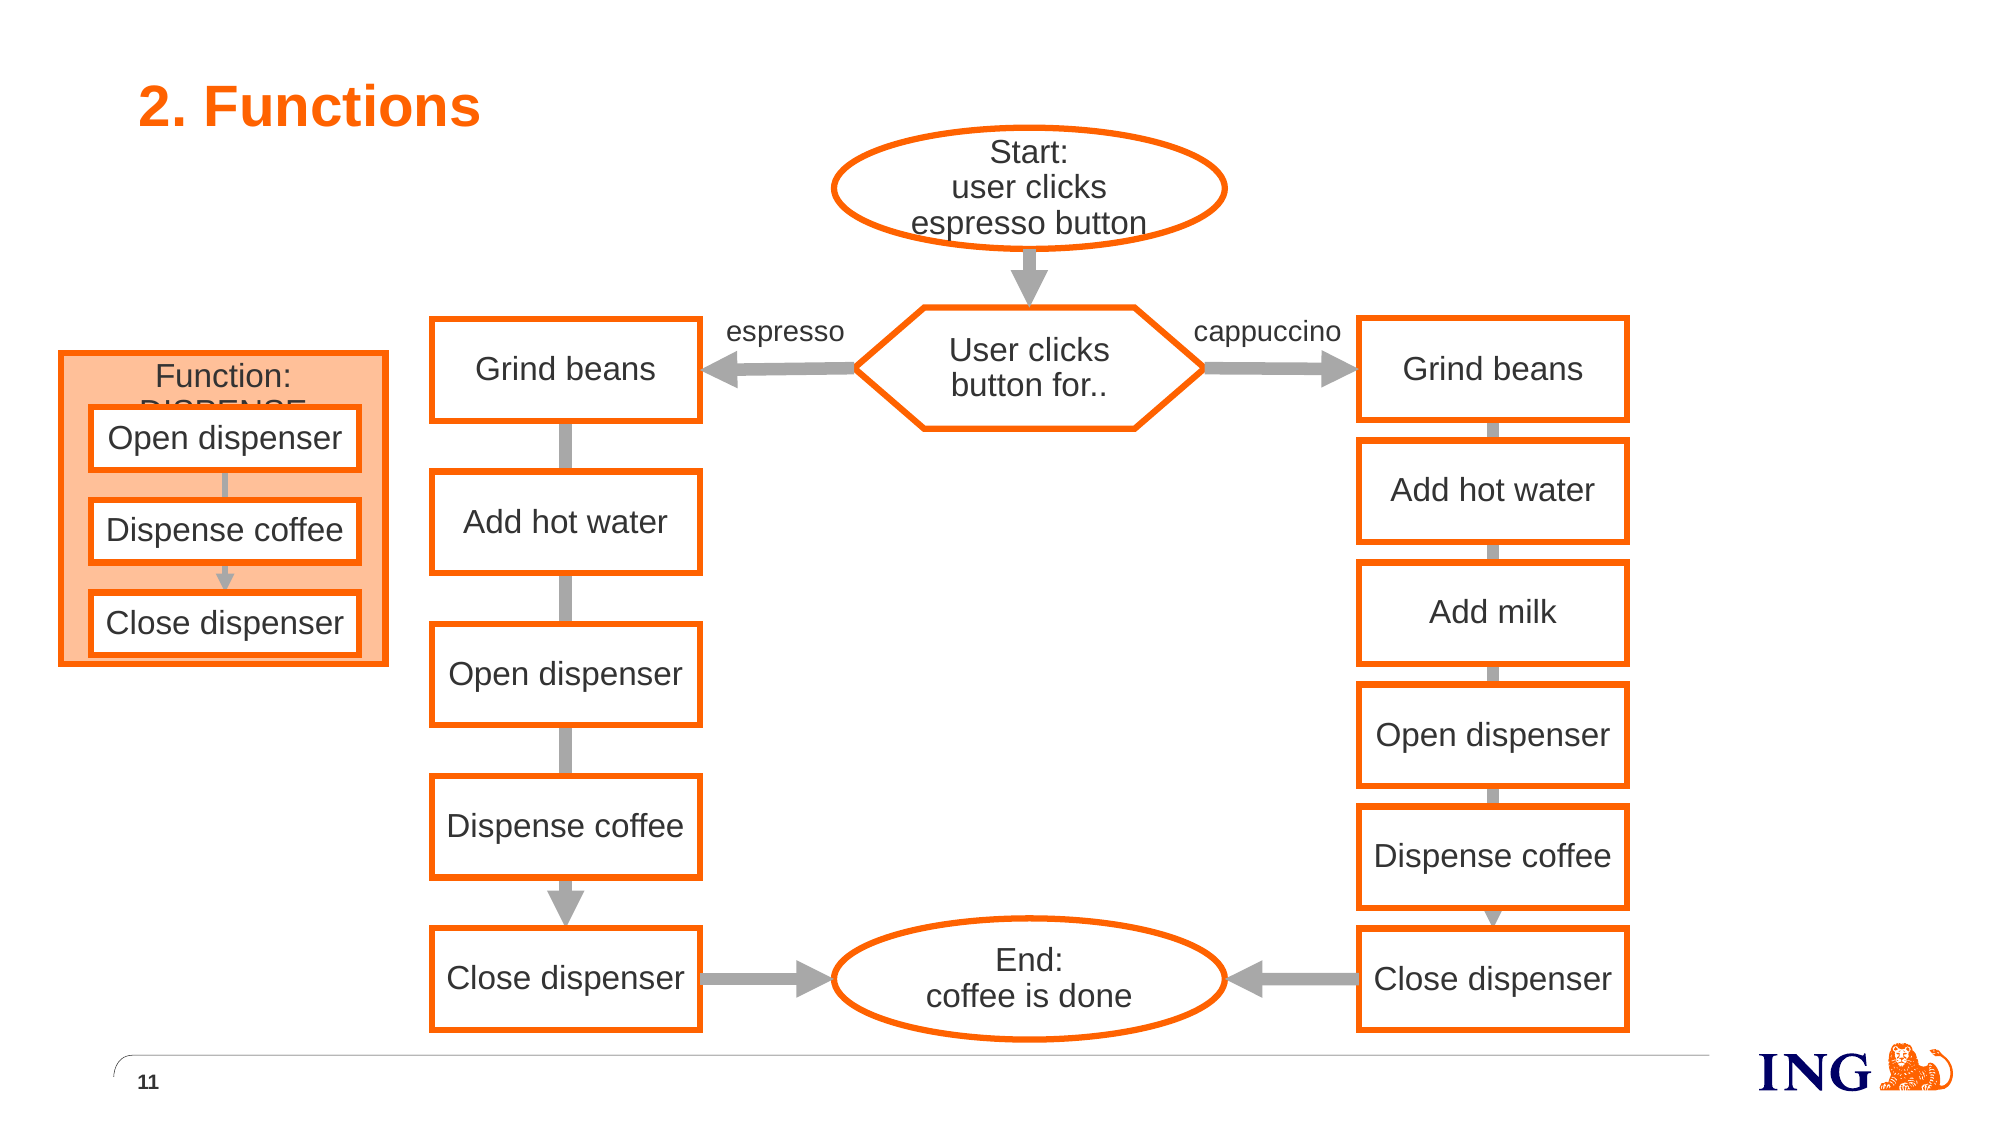

# 2. Functions
Start:
user clicks espresso button
espresso
cappuccino
User clicks button for..
Grind beans
Grind beans
Function: DISPENSE
Open dispenser
Dispense coffee
Close dispenser
Add hot water
Add hot water
Add milk
Open dispenser
Open dispenser
Dispense coffee
Dispense coffee
End:
coffee is done
Close dispenser
Close dispenser
11